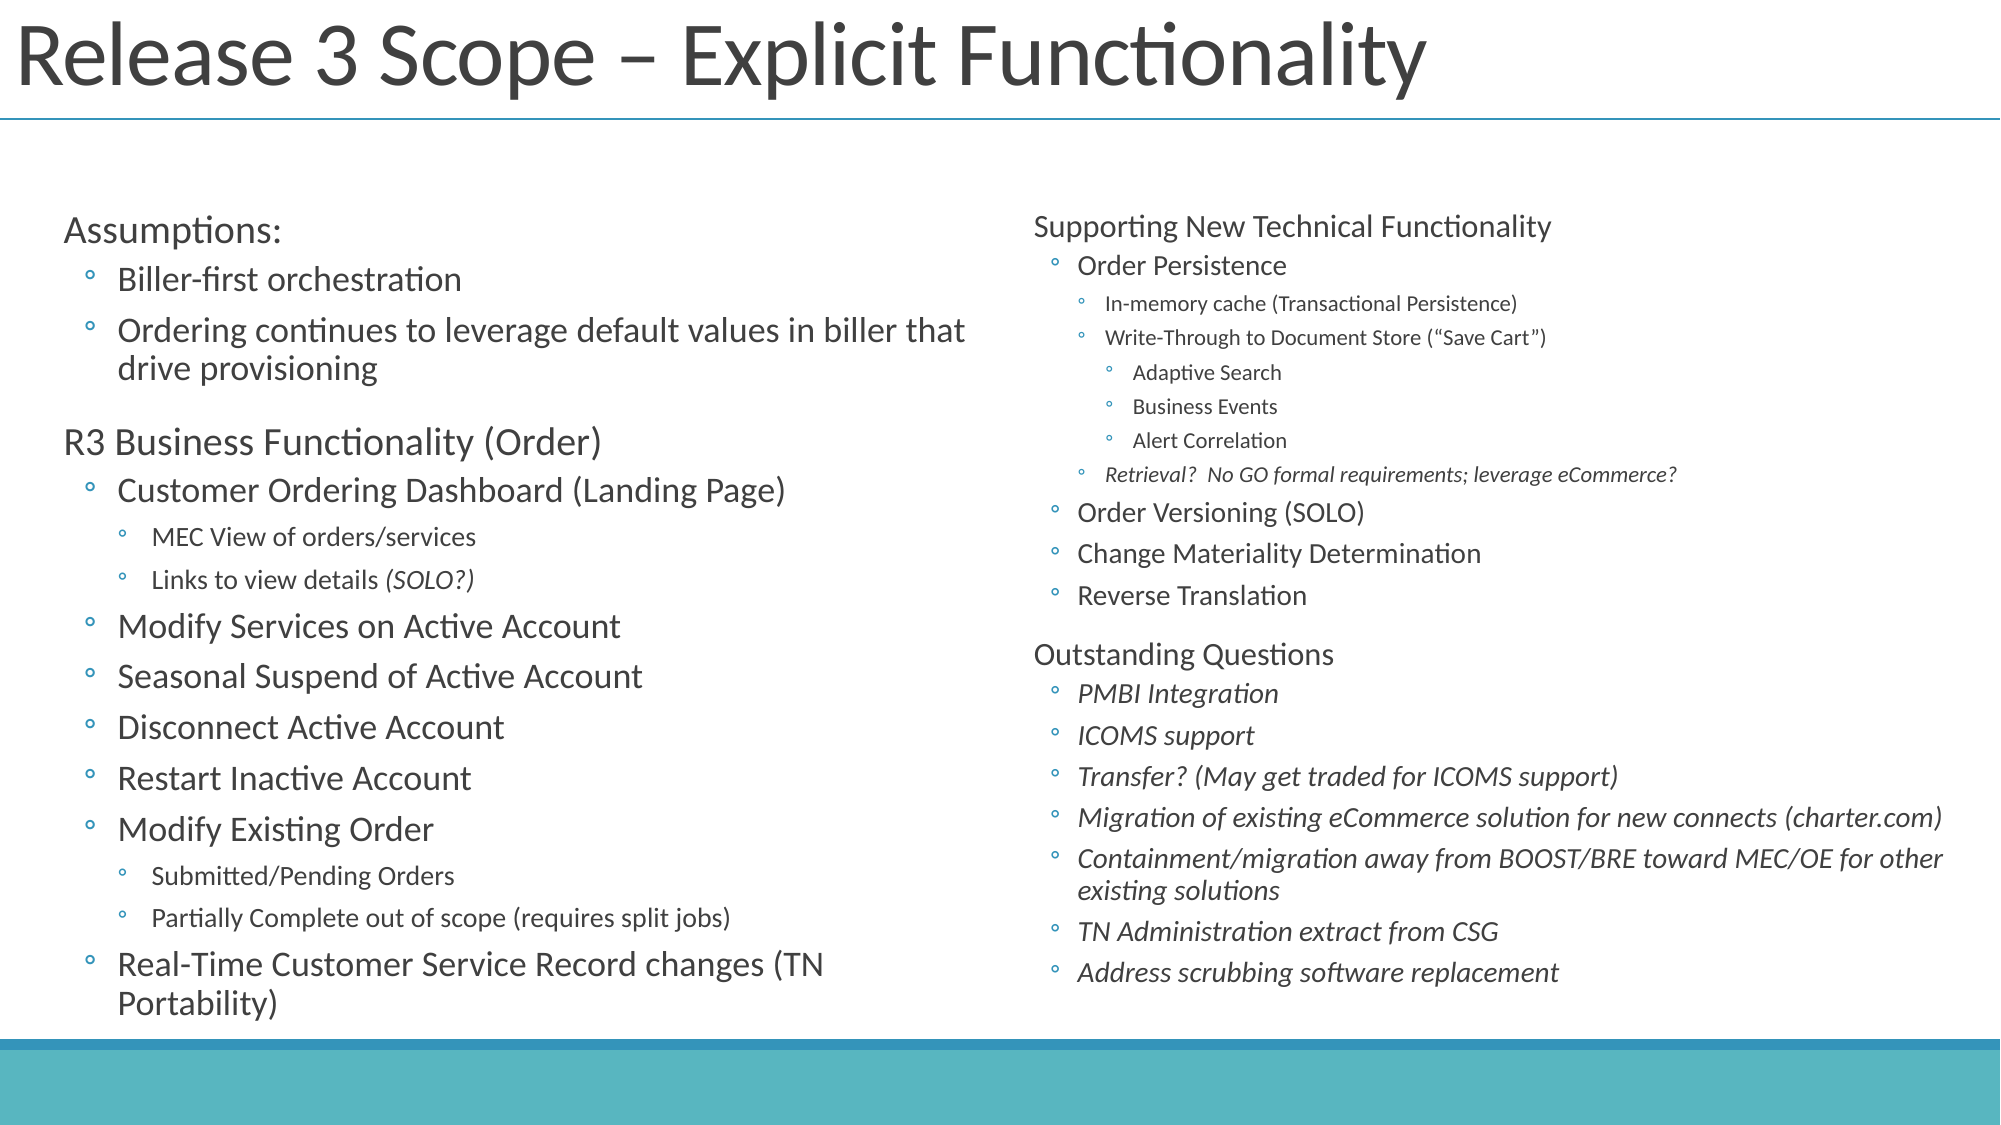

# Release 3 Scope – Explicit Functionality
Assumptions:
Biller-first orchestration
Ordering continues to leverage default values in biller that drive provisioning
R3 Business Functionality (Order)
Customer Ordering Dashboard (Landing Page)
MEC View of orders/services
Links to view details (SOLO?)
Modify Services on Active Account
Seasonal Suspend of Active Account
Disconnect Active Account
Restart Inactive Account
Modify Existing Order
Submitted/Pending Orders
Partially Complete out of scope (requires split jobs)
Real-Time Customer Service Record changes (TN Portability)
Supporting New Technical Functionality
Order Persistence
In-memory cache (Transactional Persistence)
Write-Through to Document Store (“Save Cart”)
Adaptive Search
Business Events
Alert Correlation
Retrieval?  No GO formal requirements; leverage eCommerce?
Order Versioning (SOLO)
Change Materiality Determination
Reverse Translation
Outstanding Questions
PMBI Integration
ICOMS support
Transfer? (May get traded for ICOMS support)
Migration of existing eCommerce solution for new connects (charter.com)
Containment/migration away from BOOST/BRE toward MEC/OE for other existing solutions
TN Administration extract from CSG
Address scrubbing software replacement